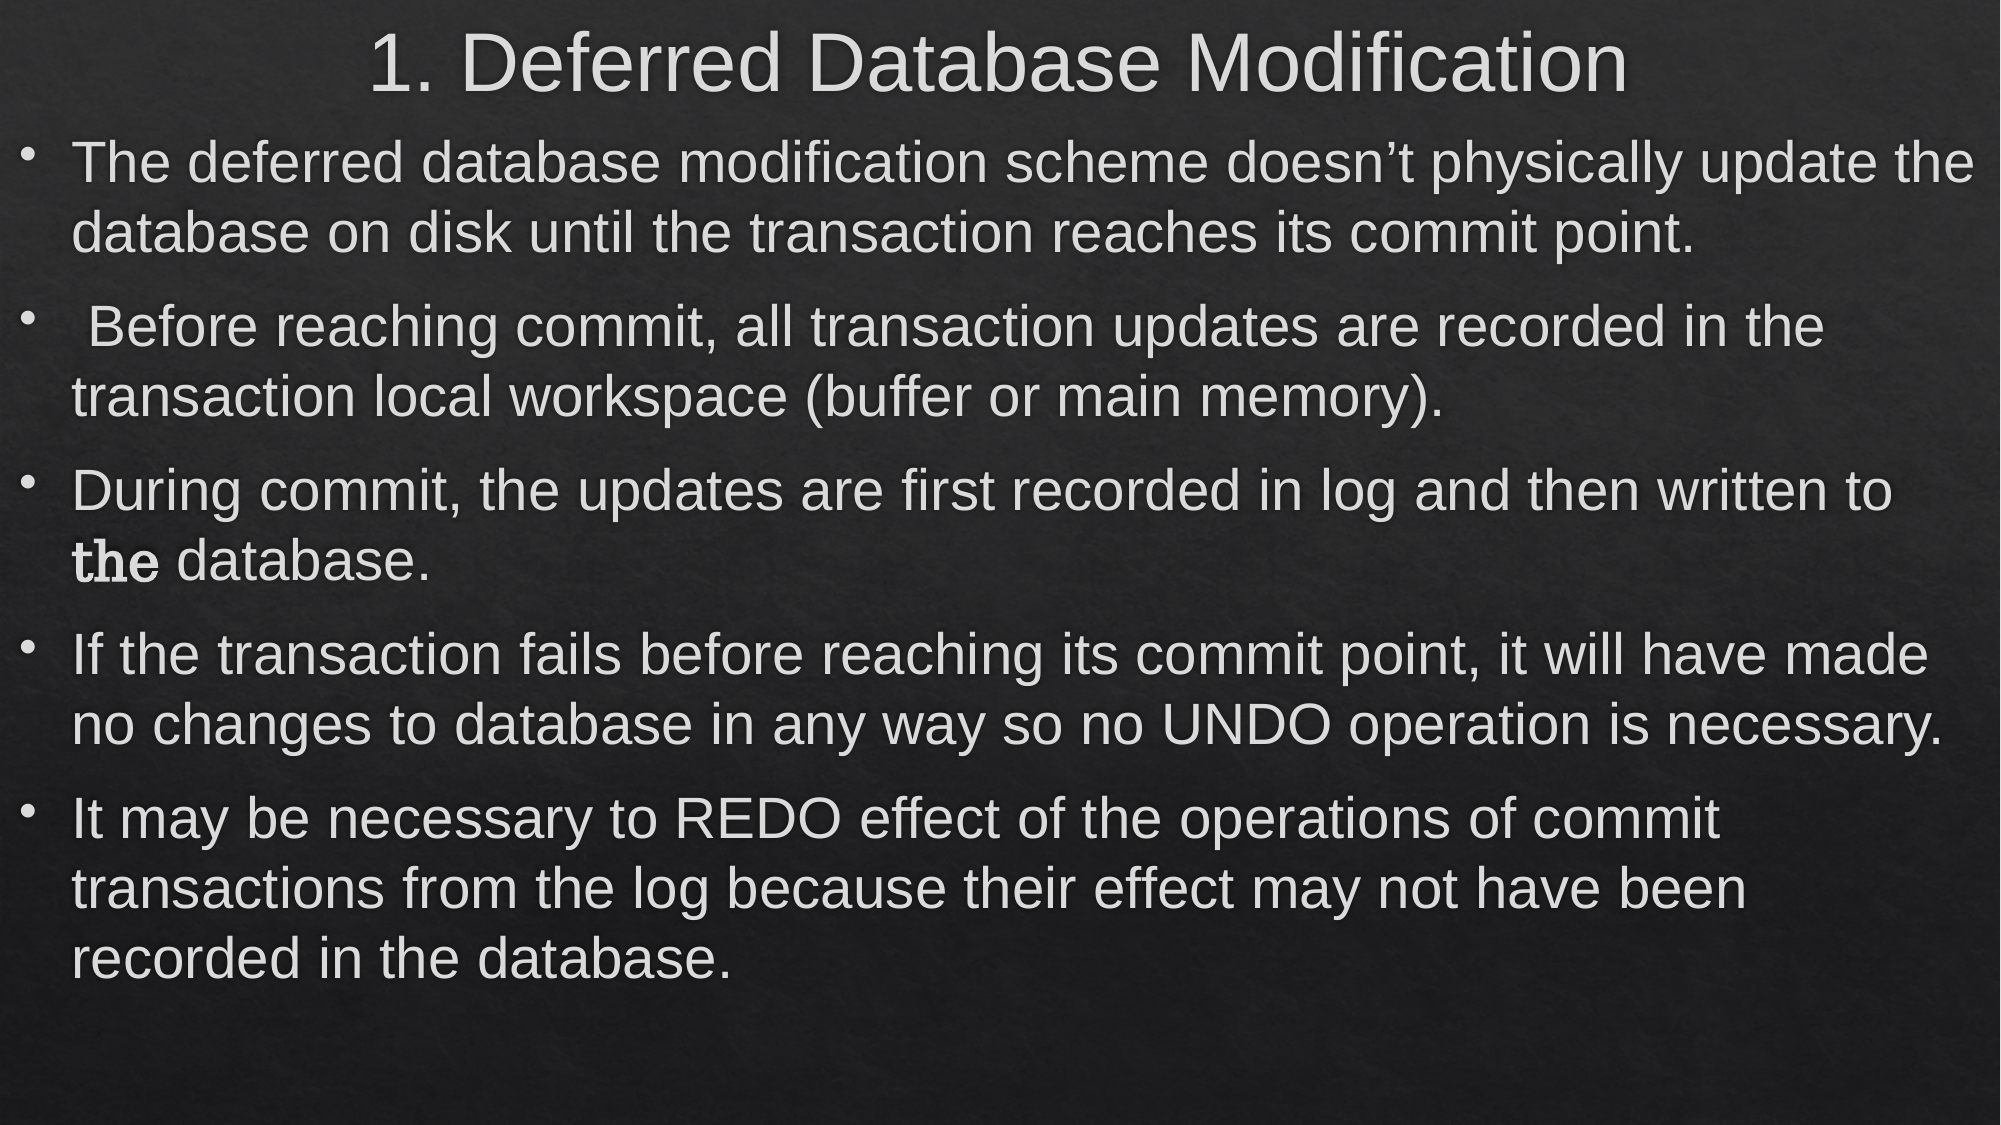

# 1. Deferred Database Modification
The deferred database modification scheme doesn’t physically update the database on disk until the transaction reaches its commit point.
 Before reaching commit, all transaction updates are recorded in the transaction local workspace (buffer or main memory).
During commit, the updates are first recorded in log and then written to the database.
If the transaction fails before reaching its commit point, it will have made no changes to database in any way so no UNDO operation is necessary.
It may be necessary to REDO effect of the operations of commit transactions from the log because their effect may not have been recorded in the database.